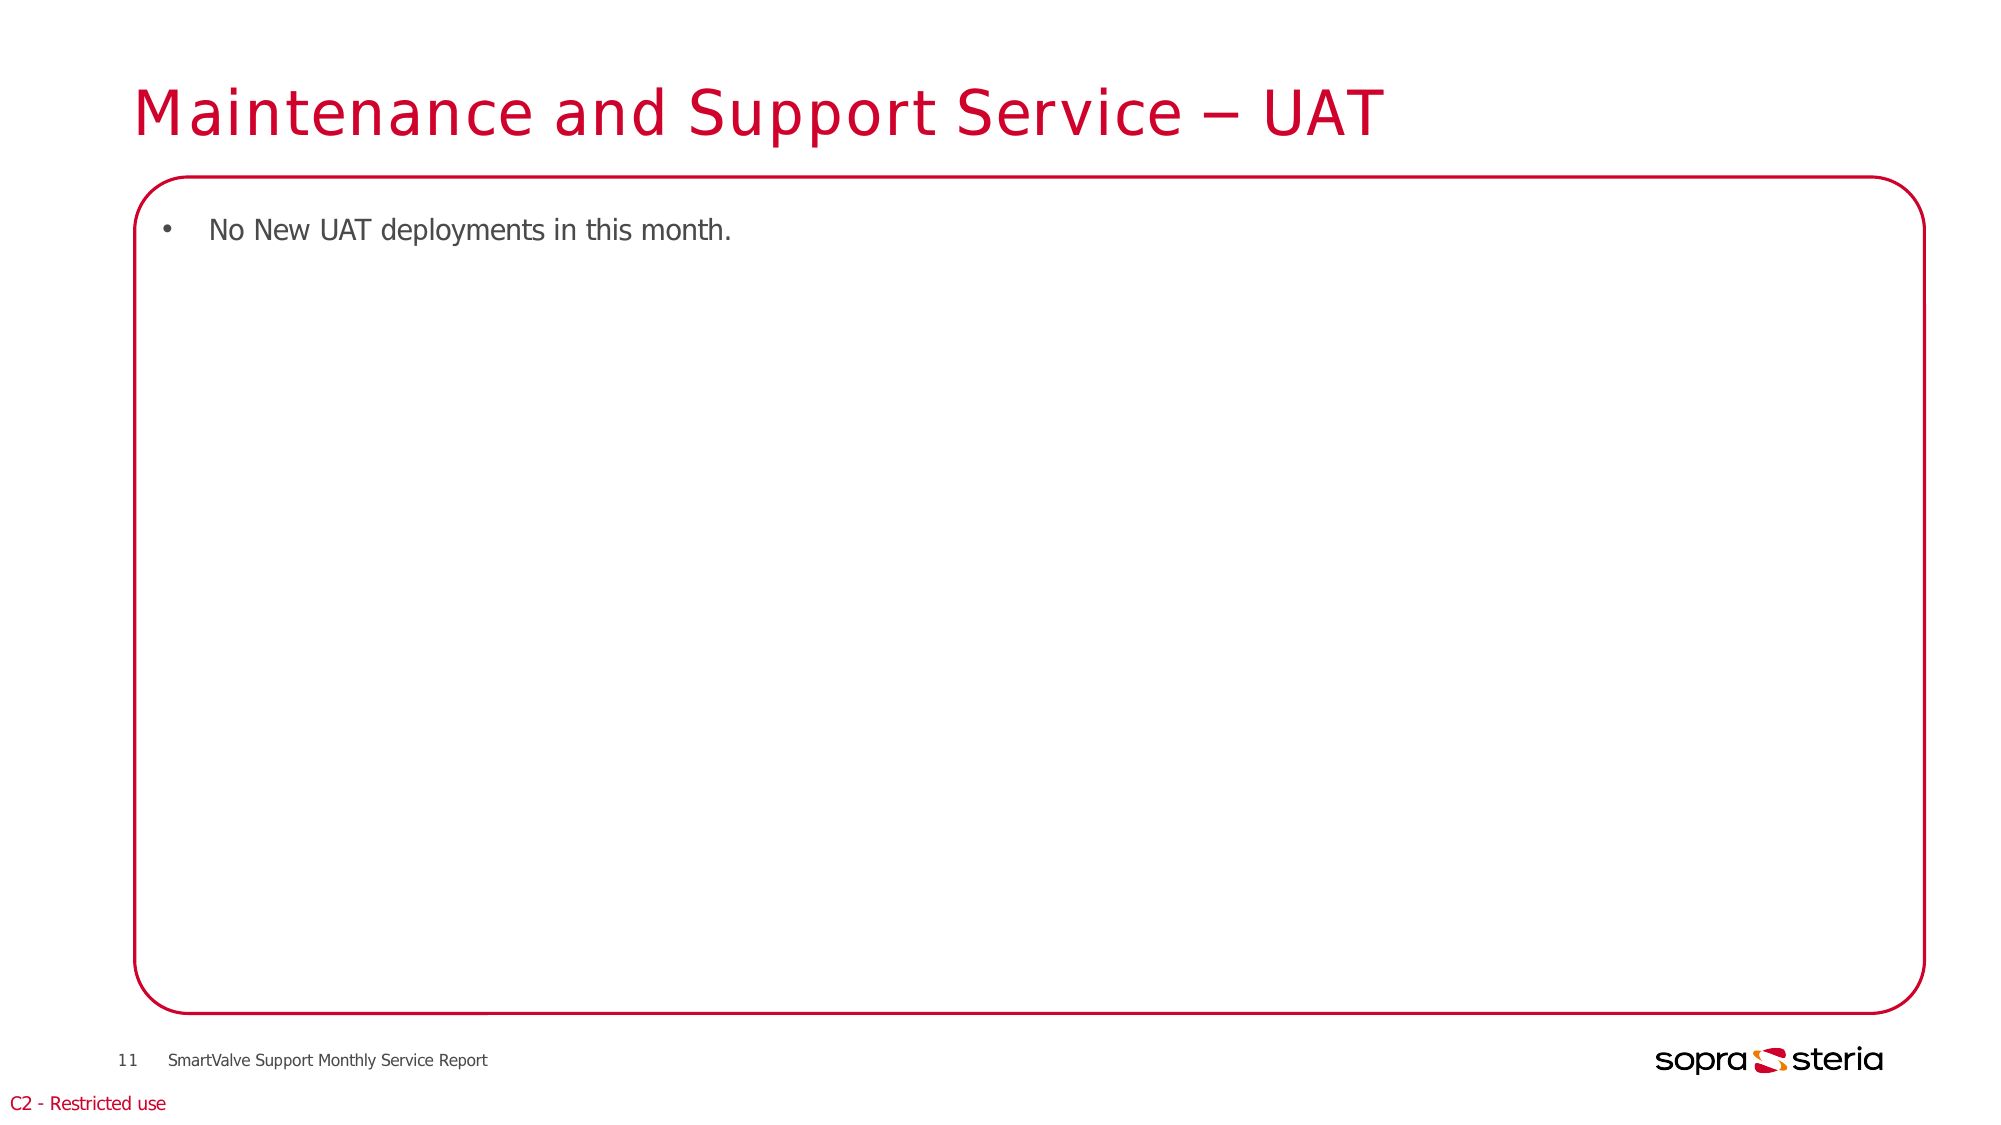

# Maintenance and Support Service – UAT

No New UAT deployments in this month.

11
SmartValve Support Monthly Service Report